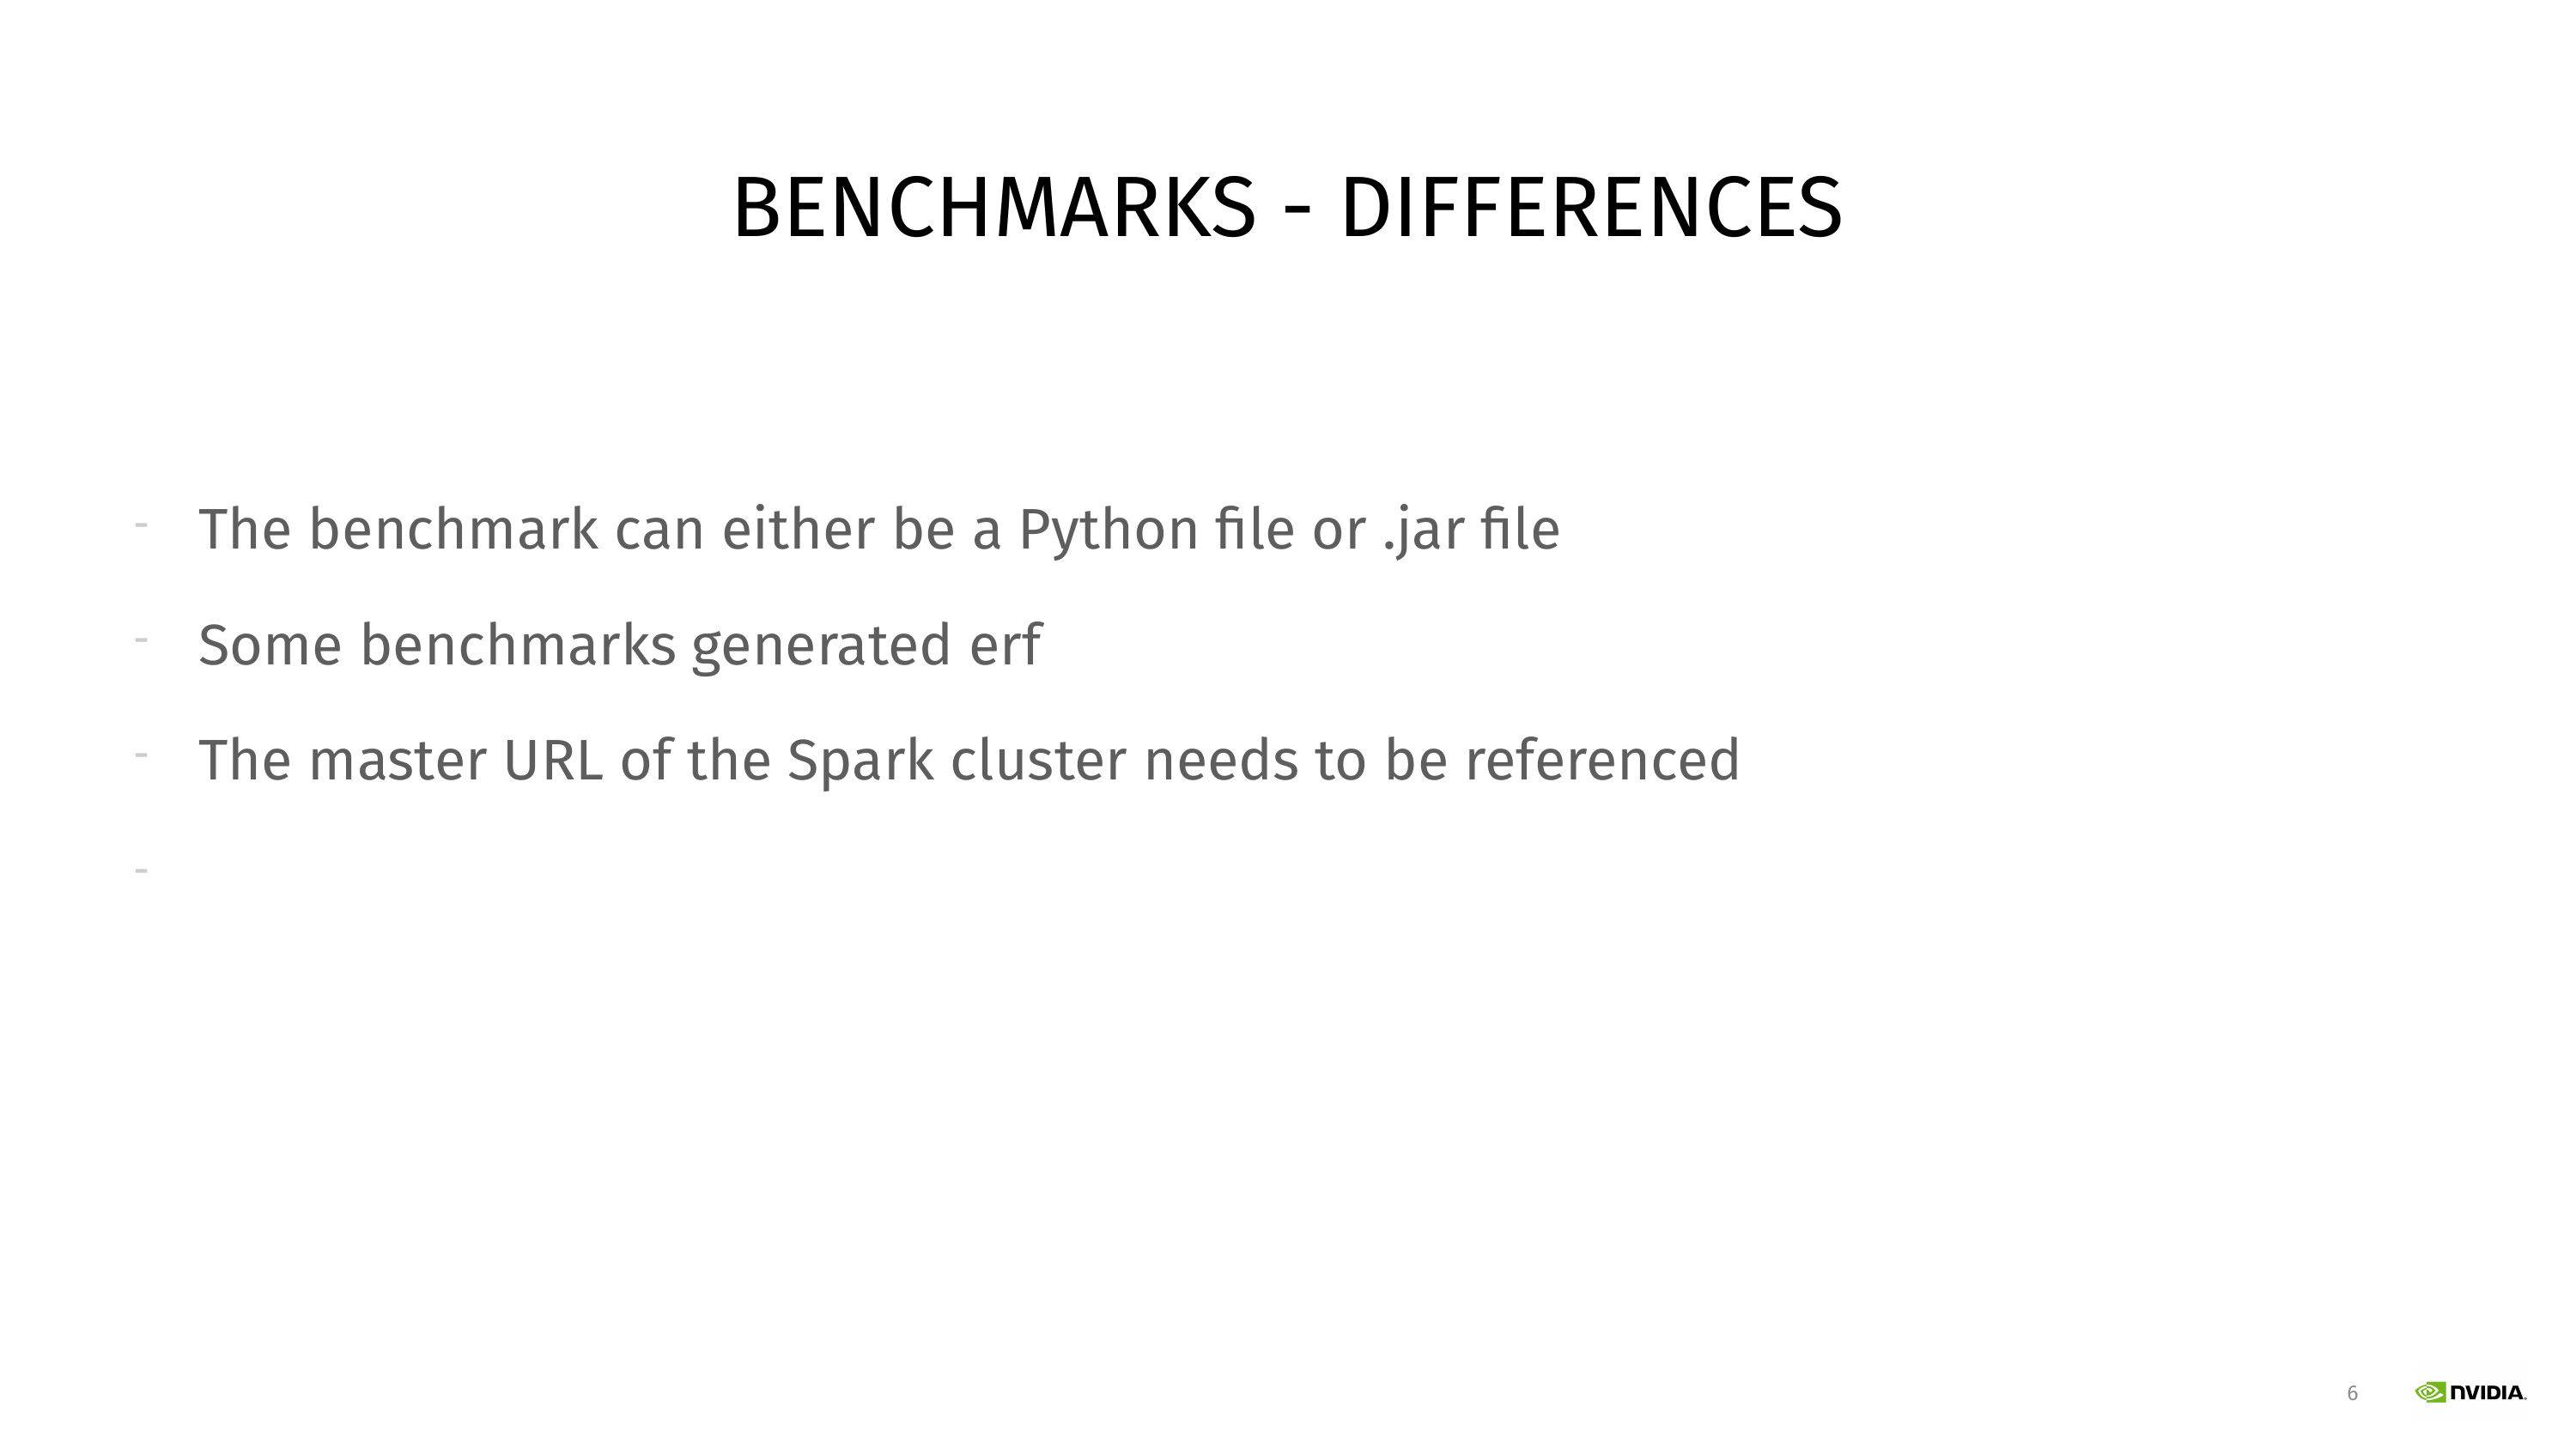

# BENCHMARKS - DIFFERENCES
The benchmark can either be a Python file or .jar file
Some benchmarks generated erf
The master URL of the Spark cluster needs to be referenced